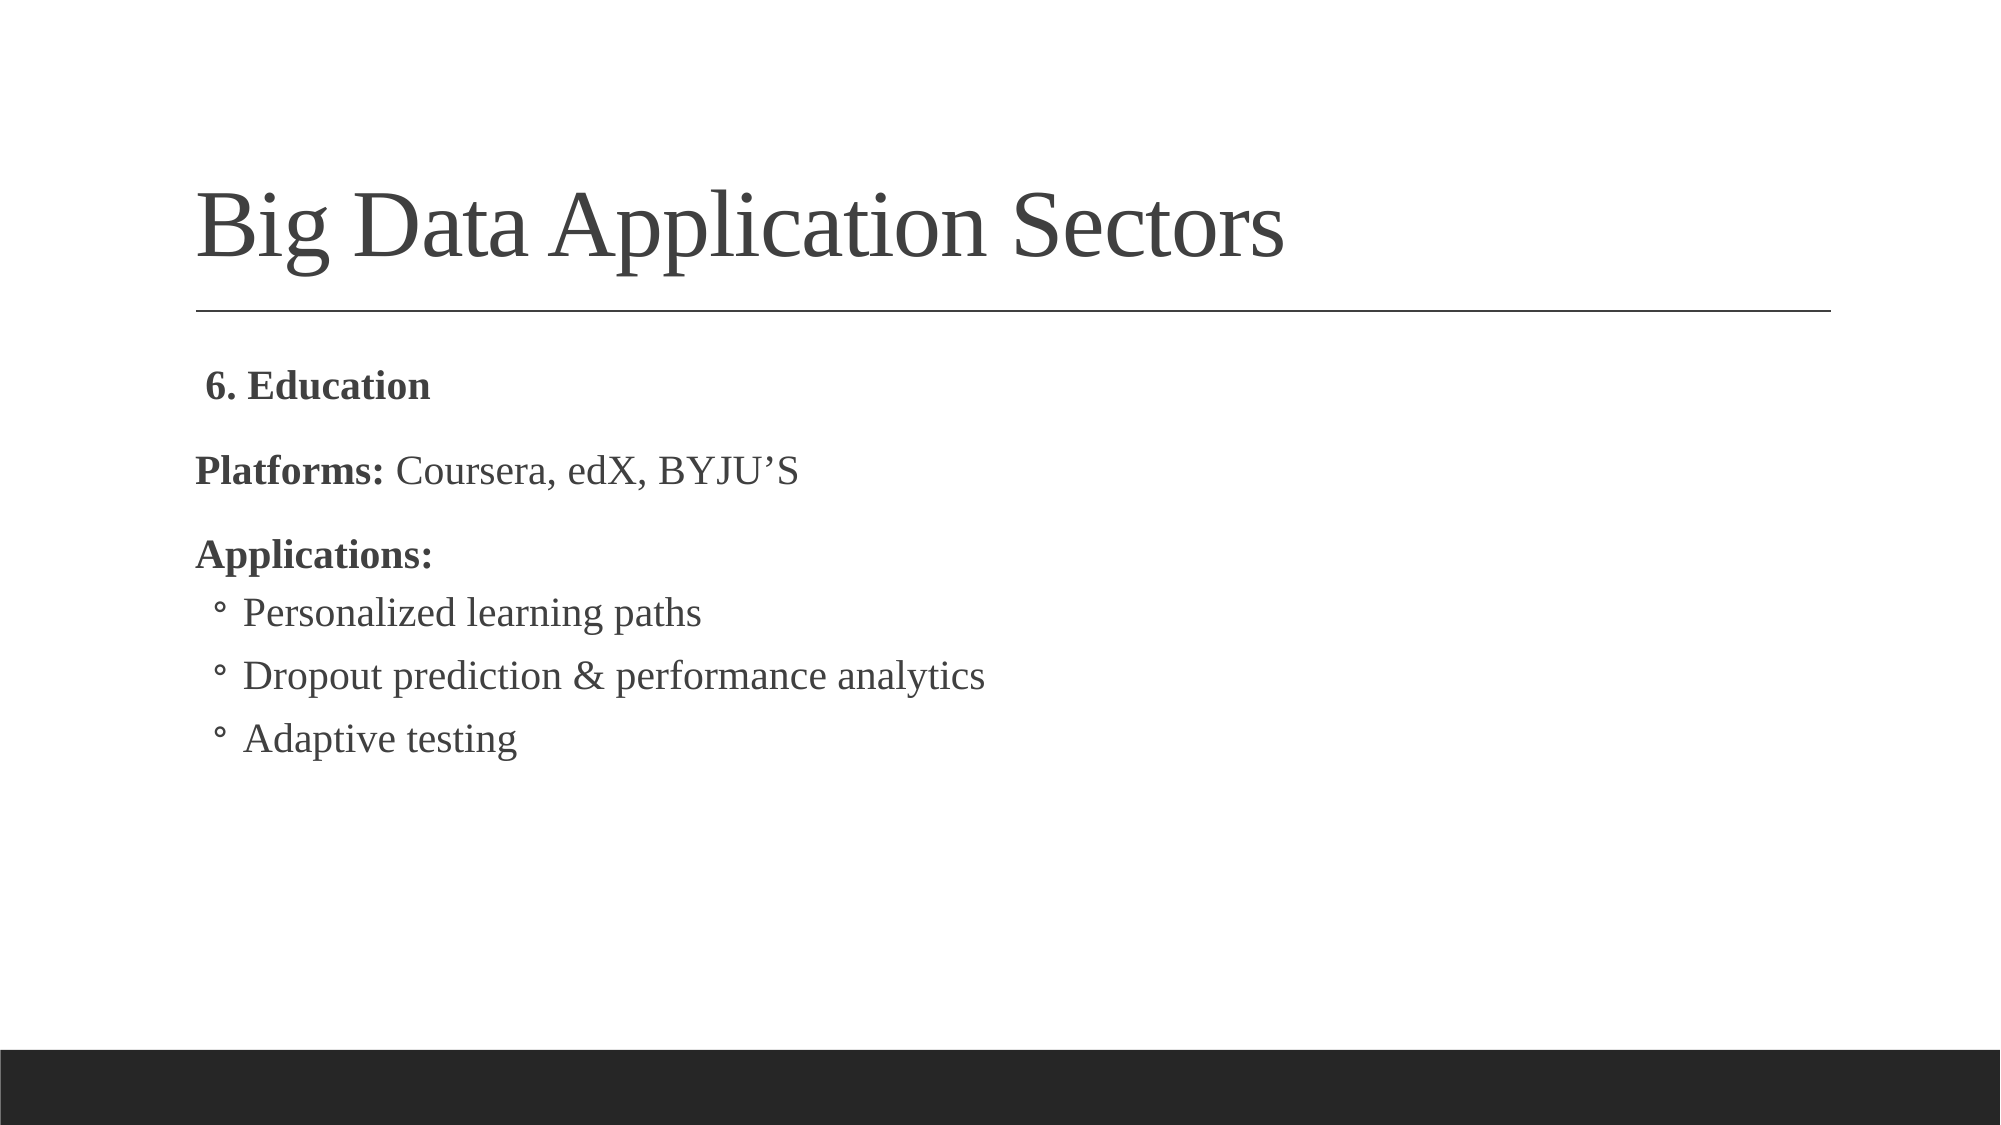

# Big Data Application Sectors
 6. Education
Platforms: Coursera, edX, BYJU’S
Applications:
Personalized learning paths
Dropout prediction & performance analytics
Adaptive testing